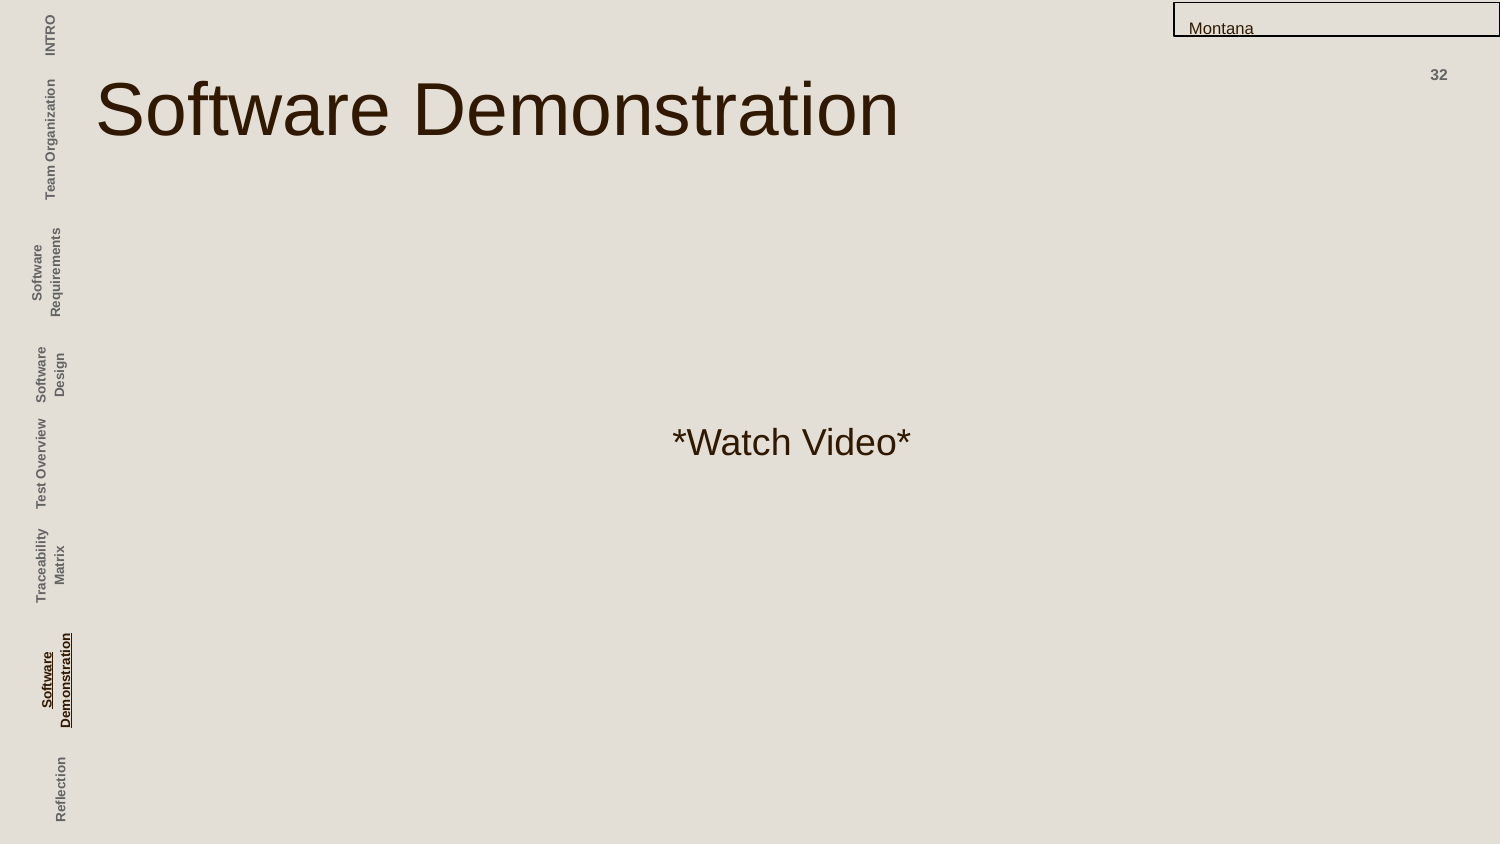

Montana
INTRO
32
# Software Demonstration
Team Organization
Software Requirements
Software Design
*Watch Video*
Test Overview
Traceability Matrix
Software Demonstration
Reflection